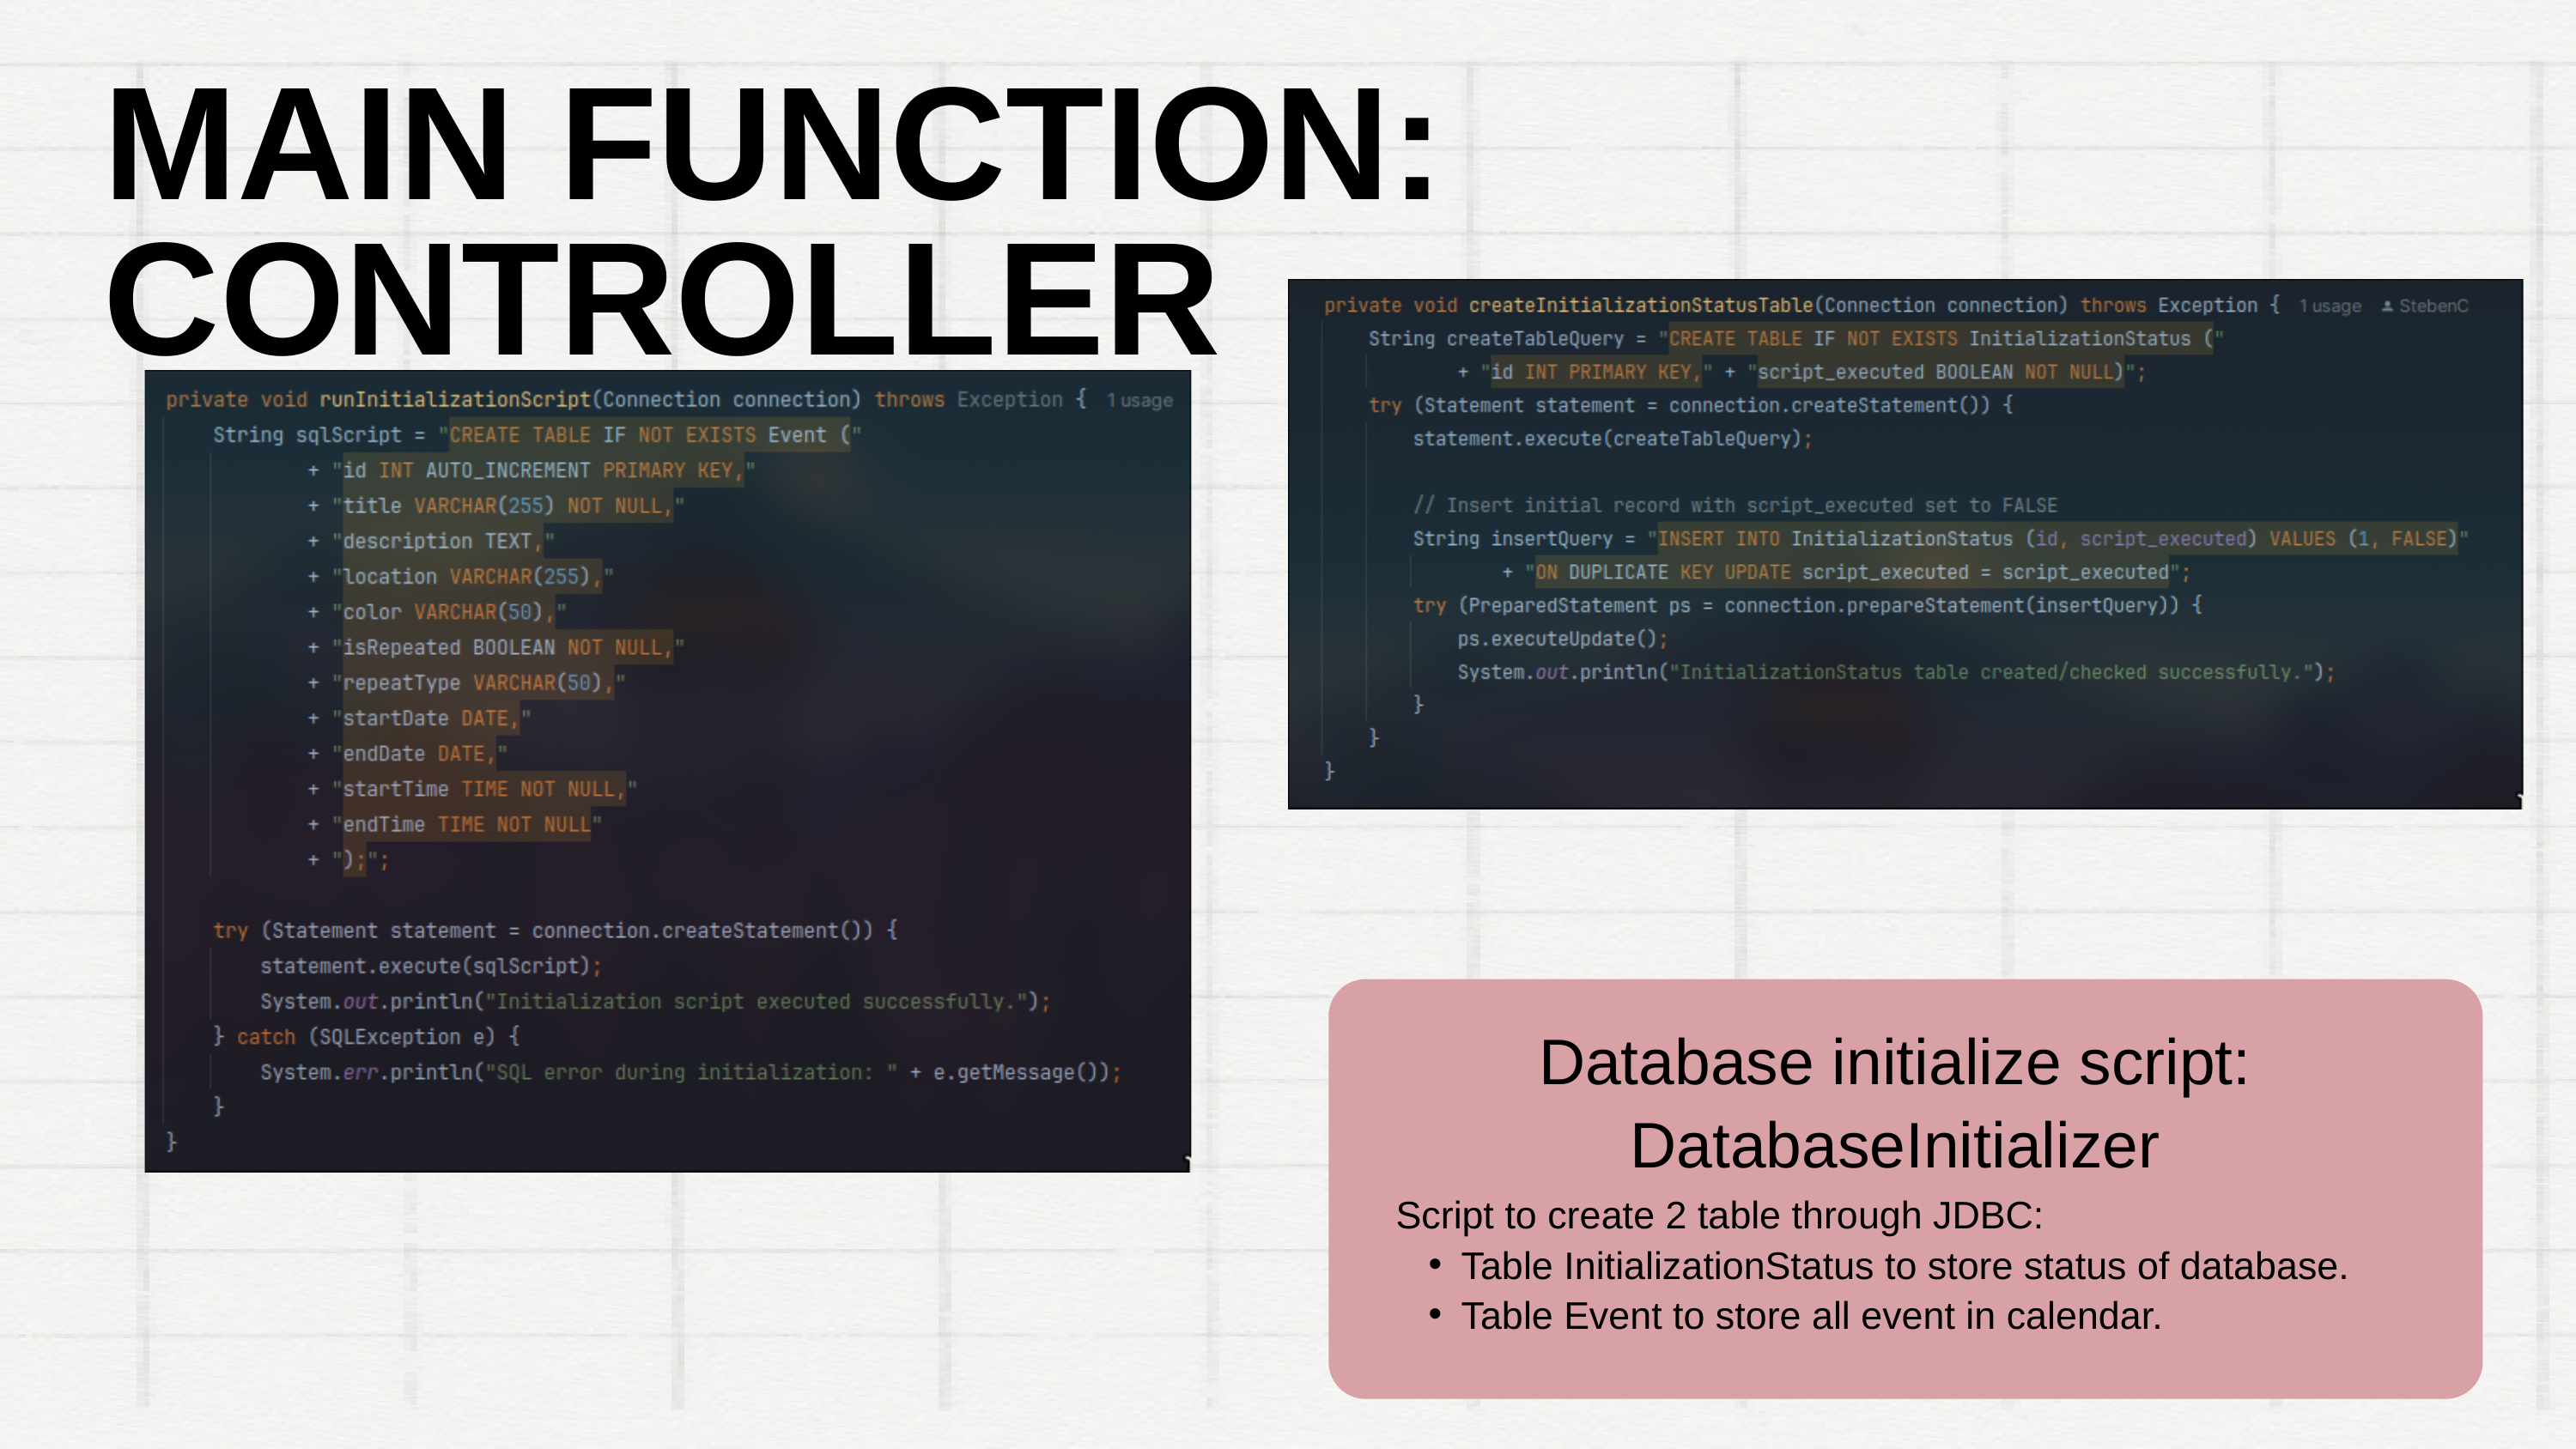

MAIN FUNCTION: CONTROLLER

Database initialize script: DatabaseInitializer
Script to create 2 table through JDBC:
Table InitializationStatus to store status of database.
Table Event to store all event in calendar.